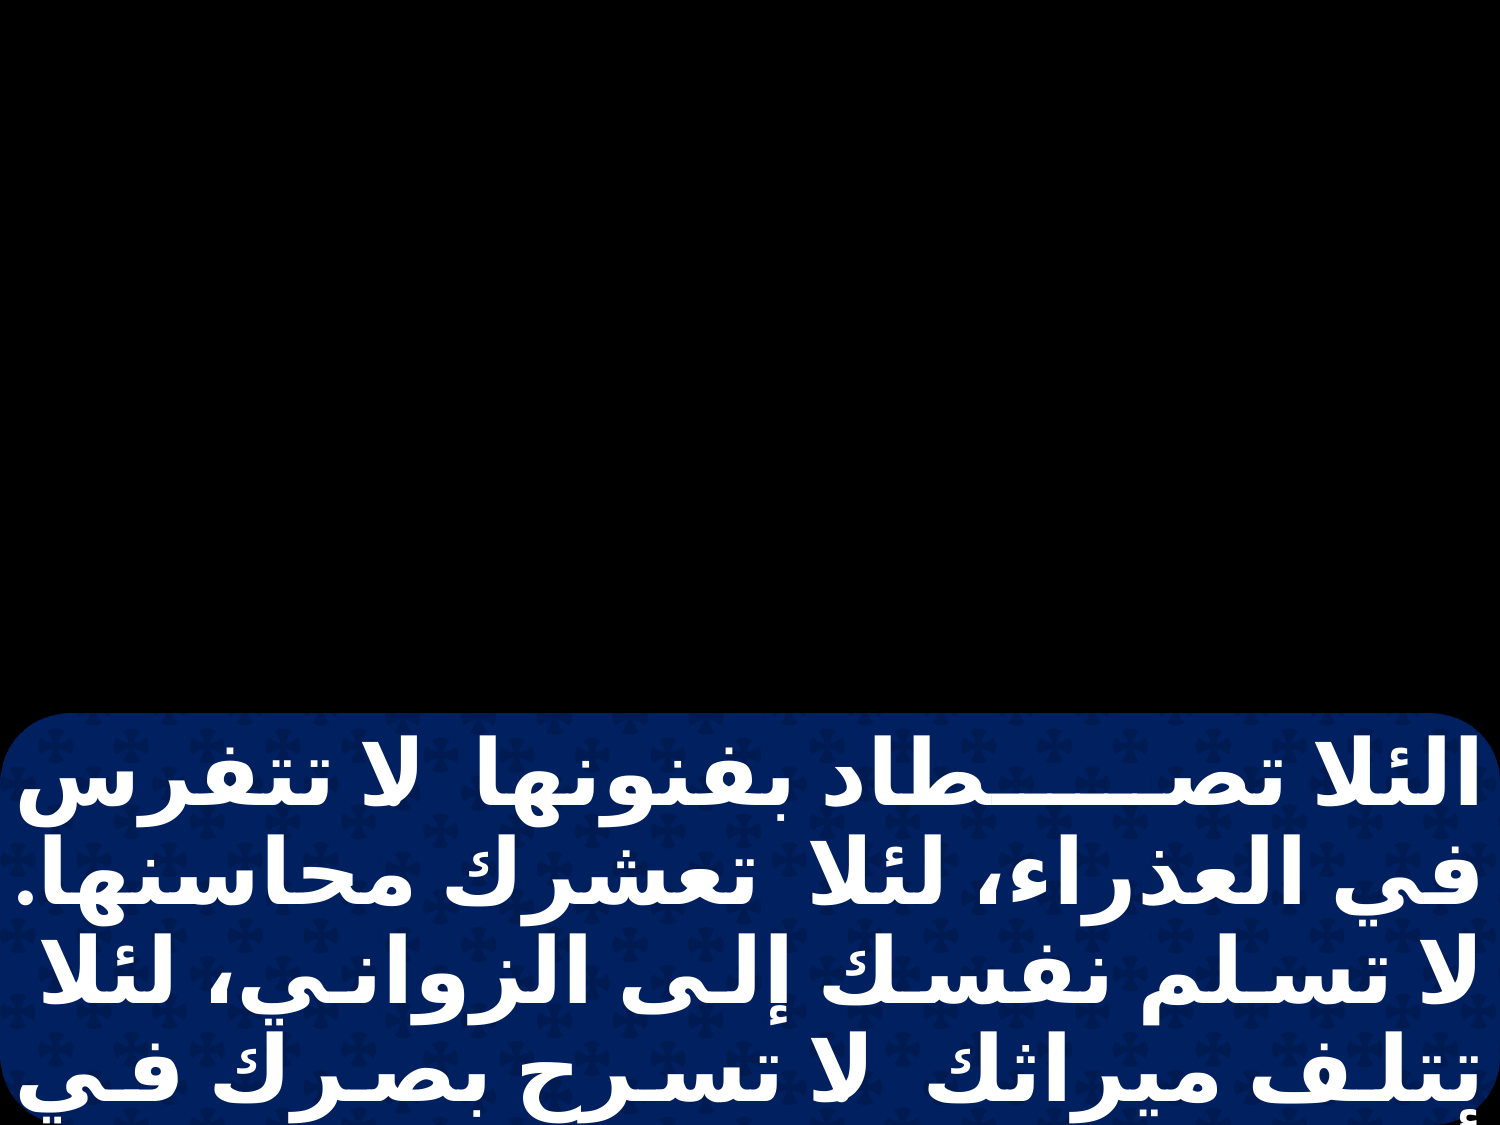

الئلا تصطاد بفنونها. لا تتفرس في العذراء، لئلا  تعشرك محاسنها. لا تسلم نفسك إلى الزواني، لئلا  تتلف ميراثك. لا تسرح بصرك في أزقة المدينة، ولا  تتجول في أخليتها. اصرف طرفك عن المرأة